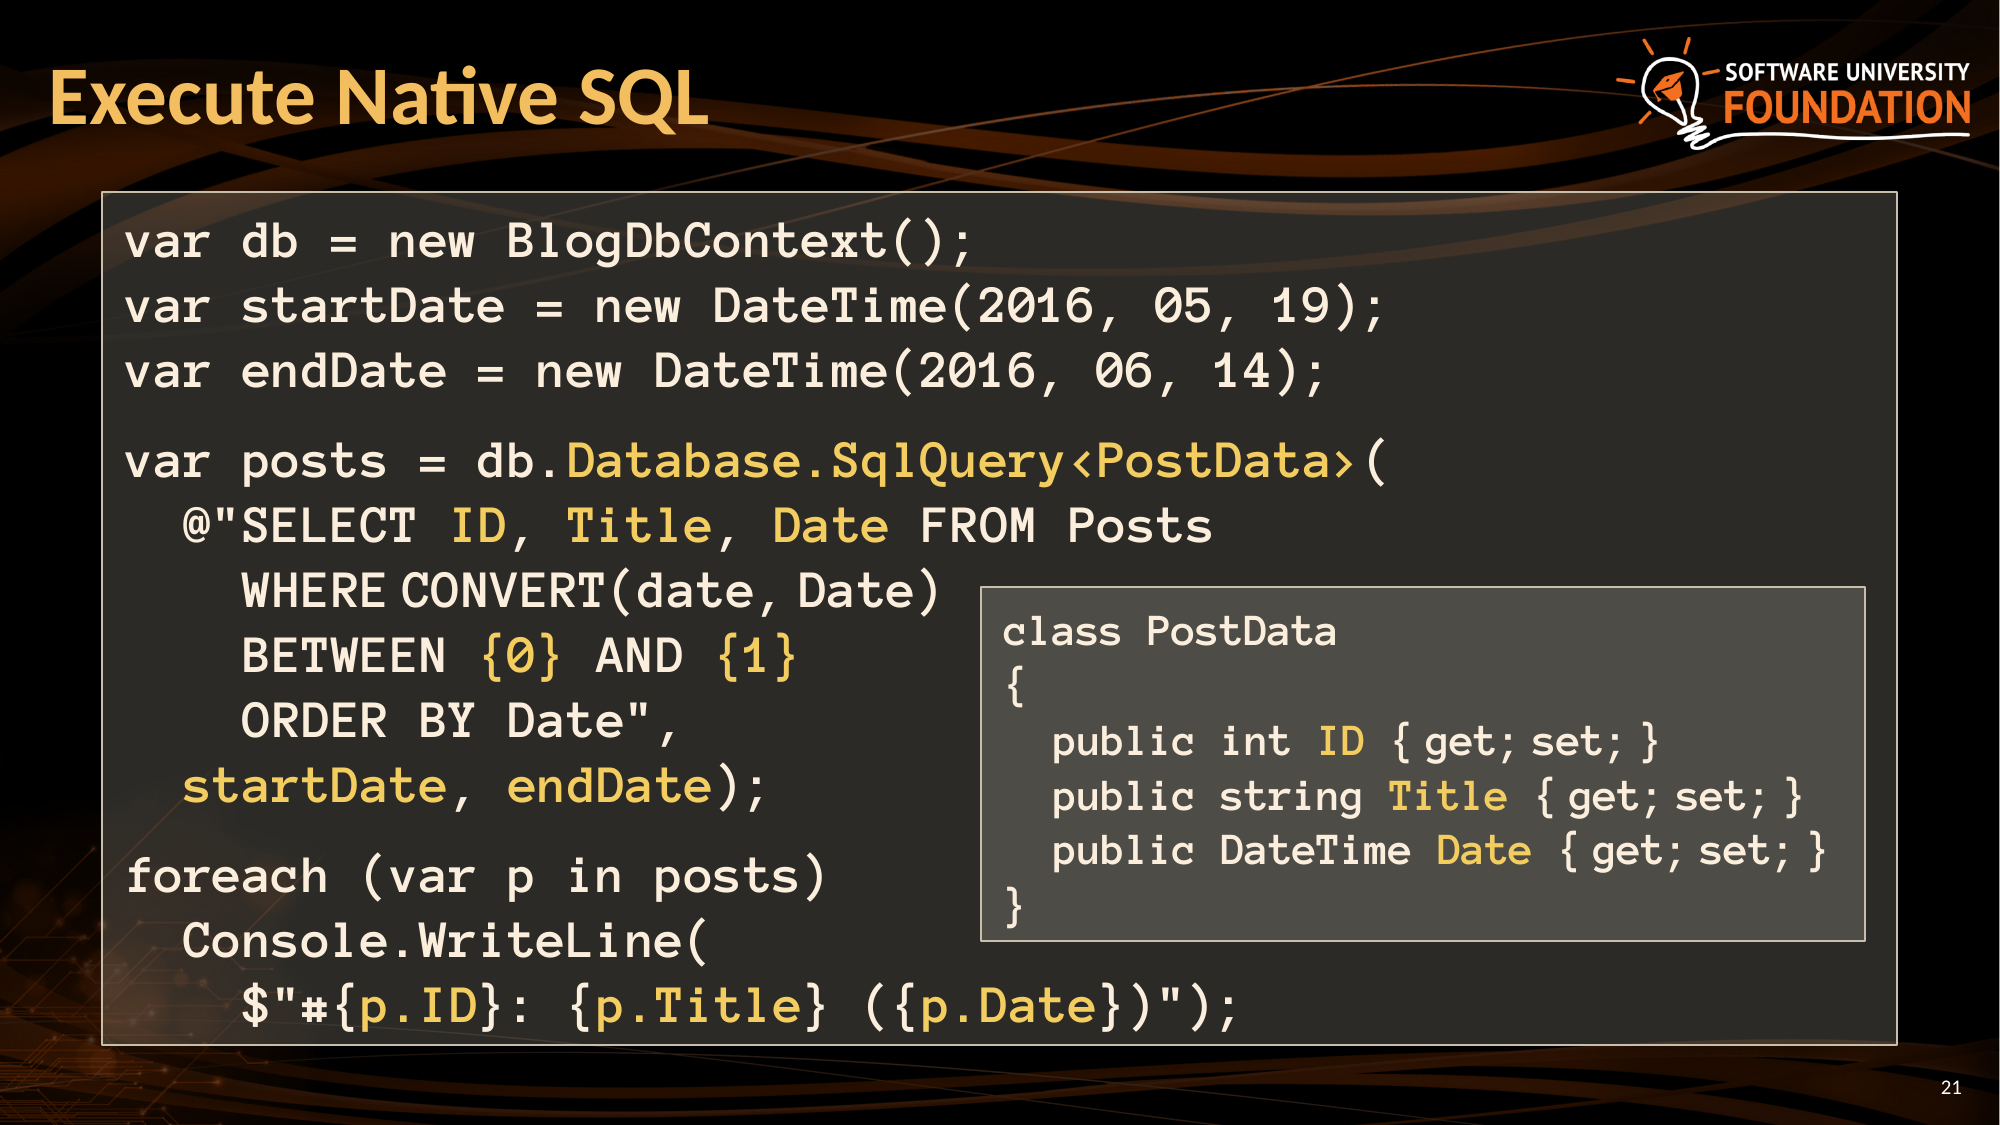

# Execute Native SQL
var db = new BlogDbContext();
var startDate = new DateTime(2016, 05, 19);
var endDate = new DateTime(2016, 06, 14);
var posts = db.Database.SqlQuery<PostData>(
  @"SELECT ID, Title, Date FROM Posts
    WHERE CONVERT(date, Date)
    BETWEEN {0} AND {1}
    ORDER BY Date",
  startDate, endDate);
foreach (var p in posts)
  Console.WriteLine(
    $"#{p.ID}: {p.Title} ({p.Date})");
class PostData
{
  public int ID { get; set; }
  public string Title { get; set; }
  public DateTime Date { get; set; }
}
21